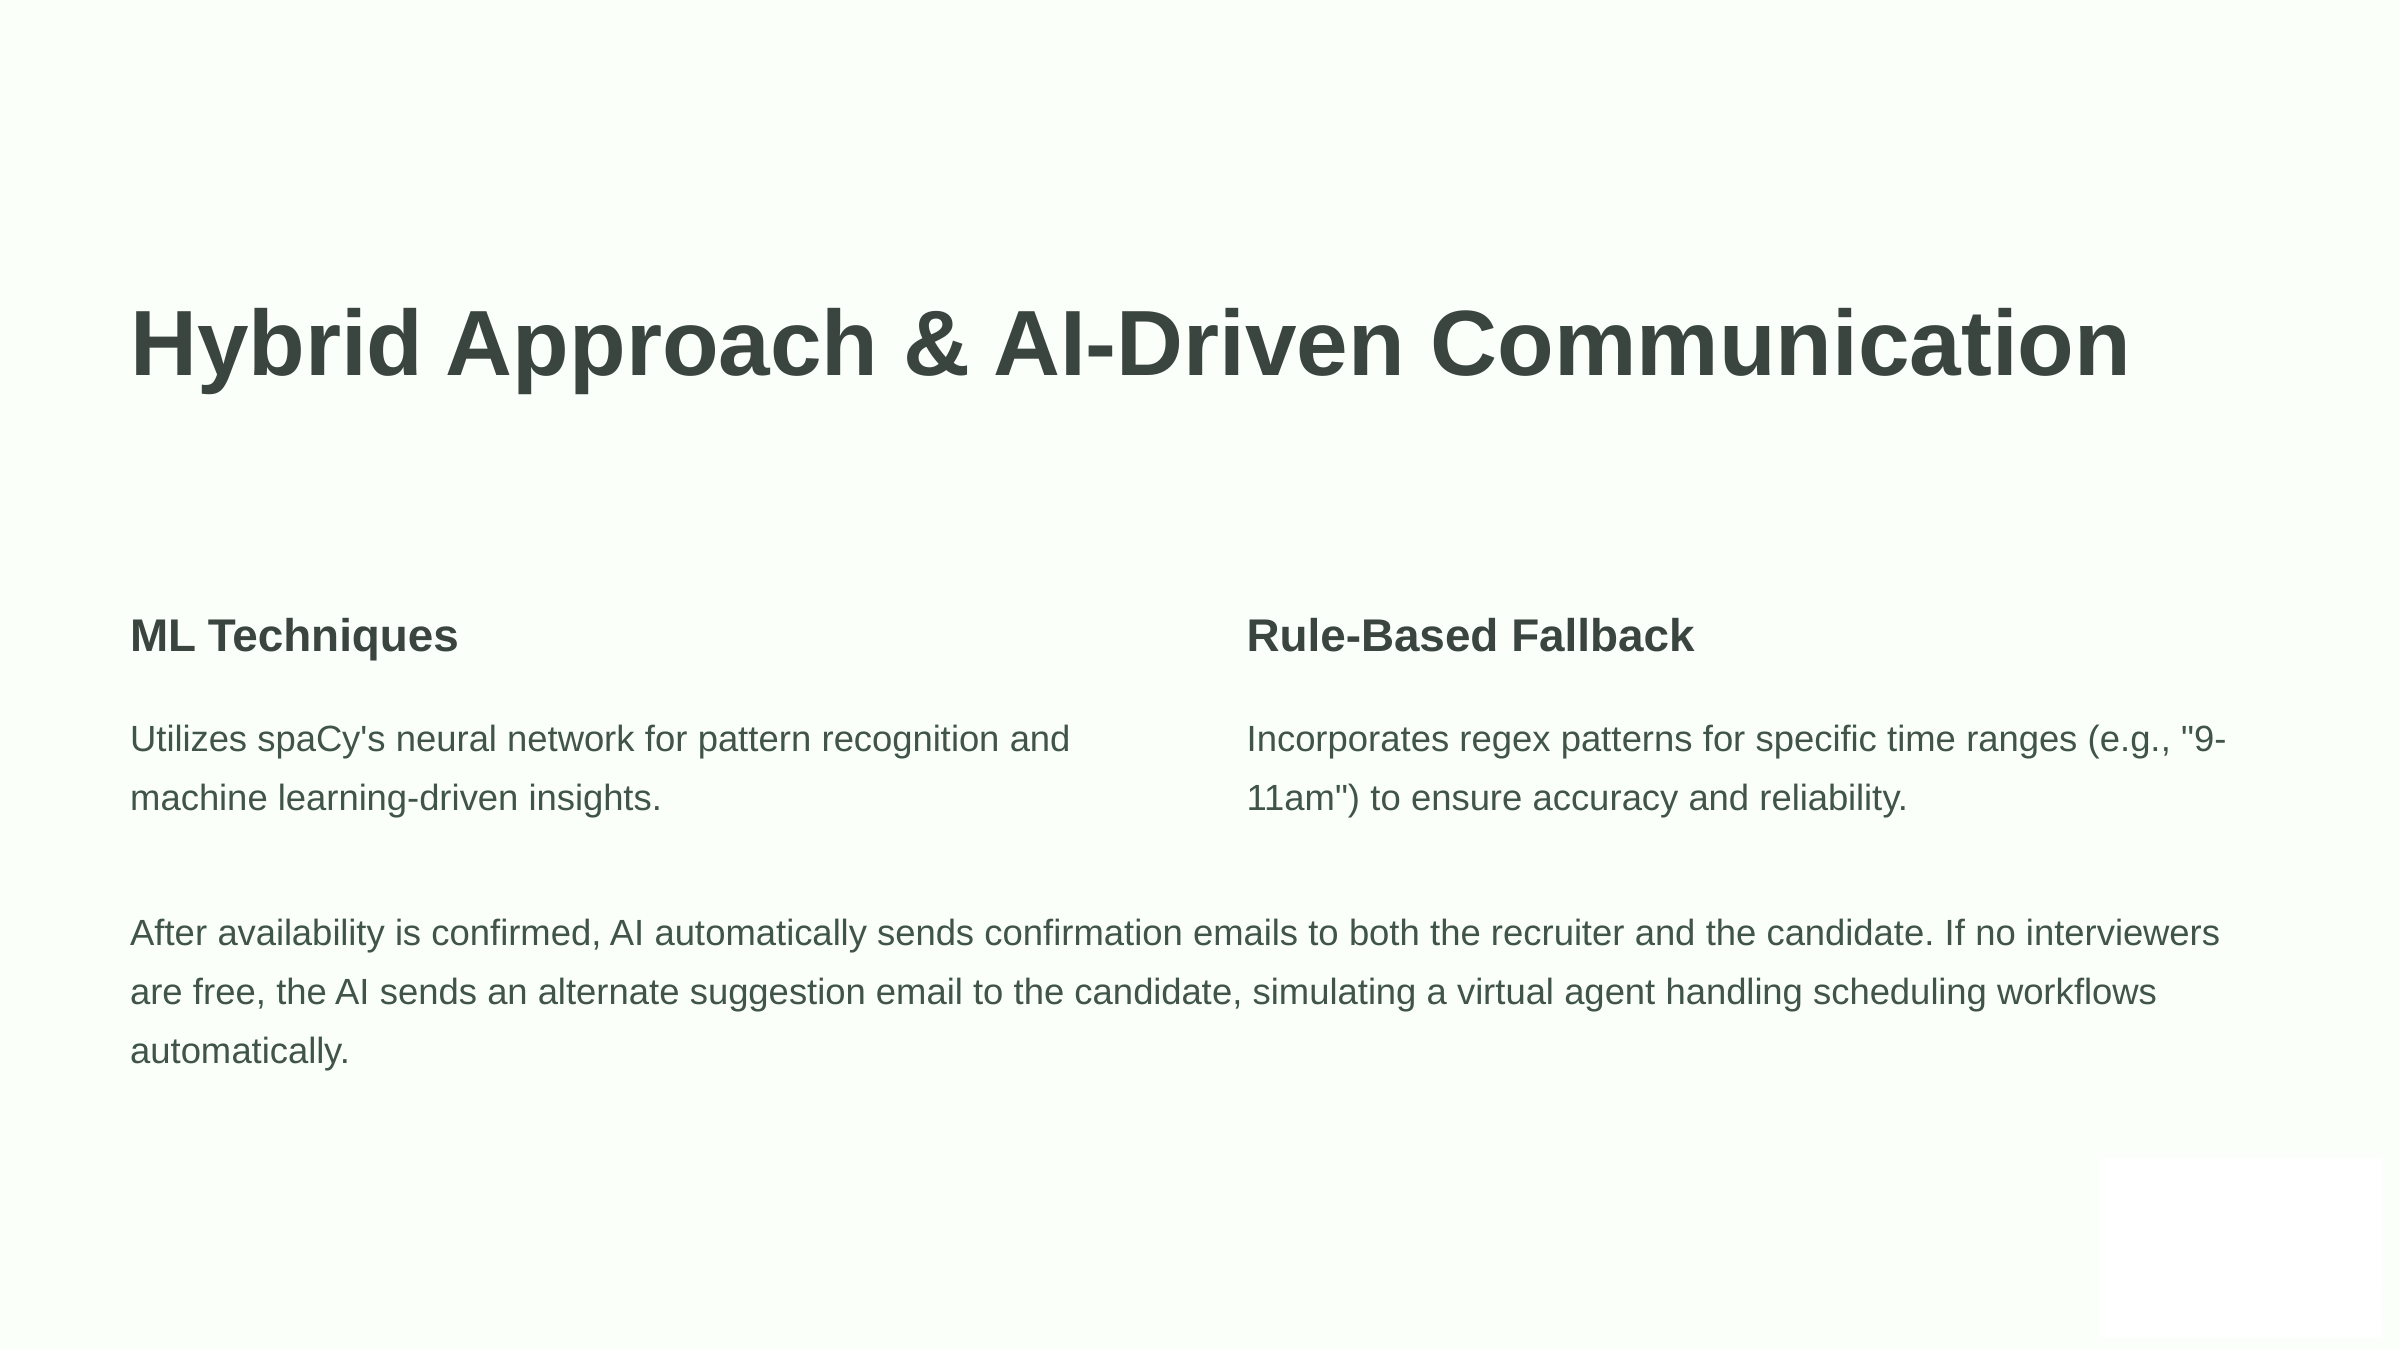

Hybrid Approach & AI-Driven Communication
ML Techniques
Rule-Based Fallback
Utilizes spaCy's neural network for pattern recognition and machine learning-driven insights.
Incorporates regex patterns for specific time ranges (e.g., "9-11am") to ensure accuracy and reliability.
After availability is confirmed, AI automatically sends confirmation emails to both the recruiter and the candidate. If no interviewers are free, the AI sends an alternate suggestion email to the candidate, simulating a virtual agent handling scheduling workflows automatically.